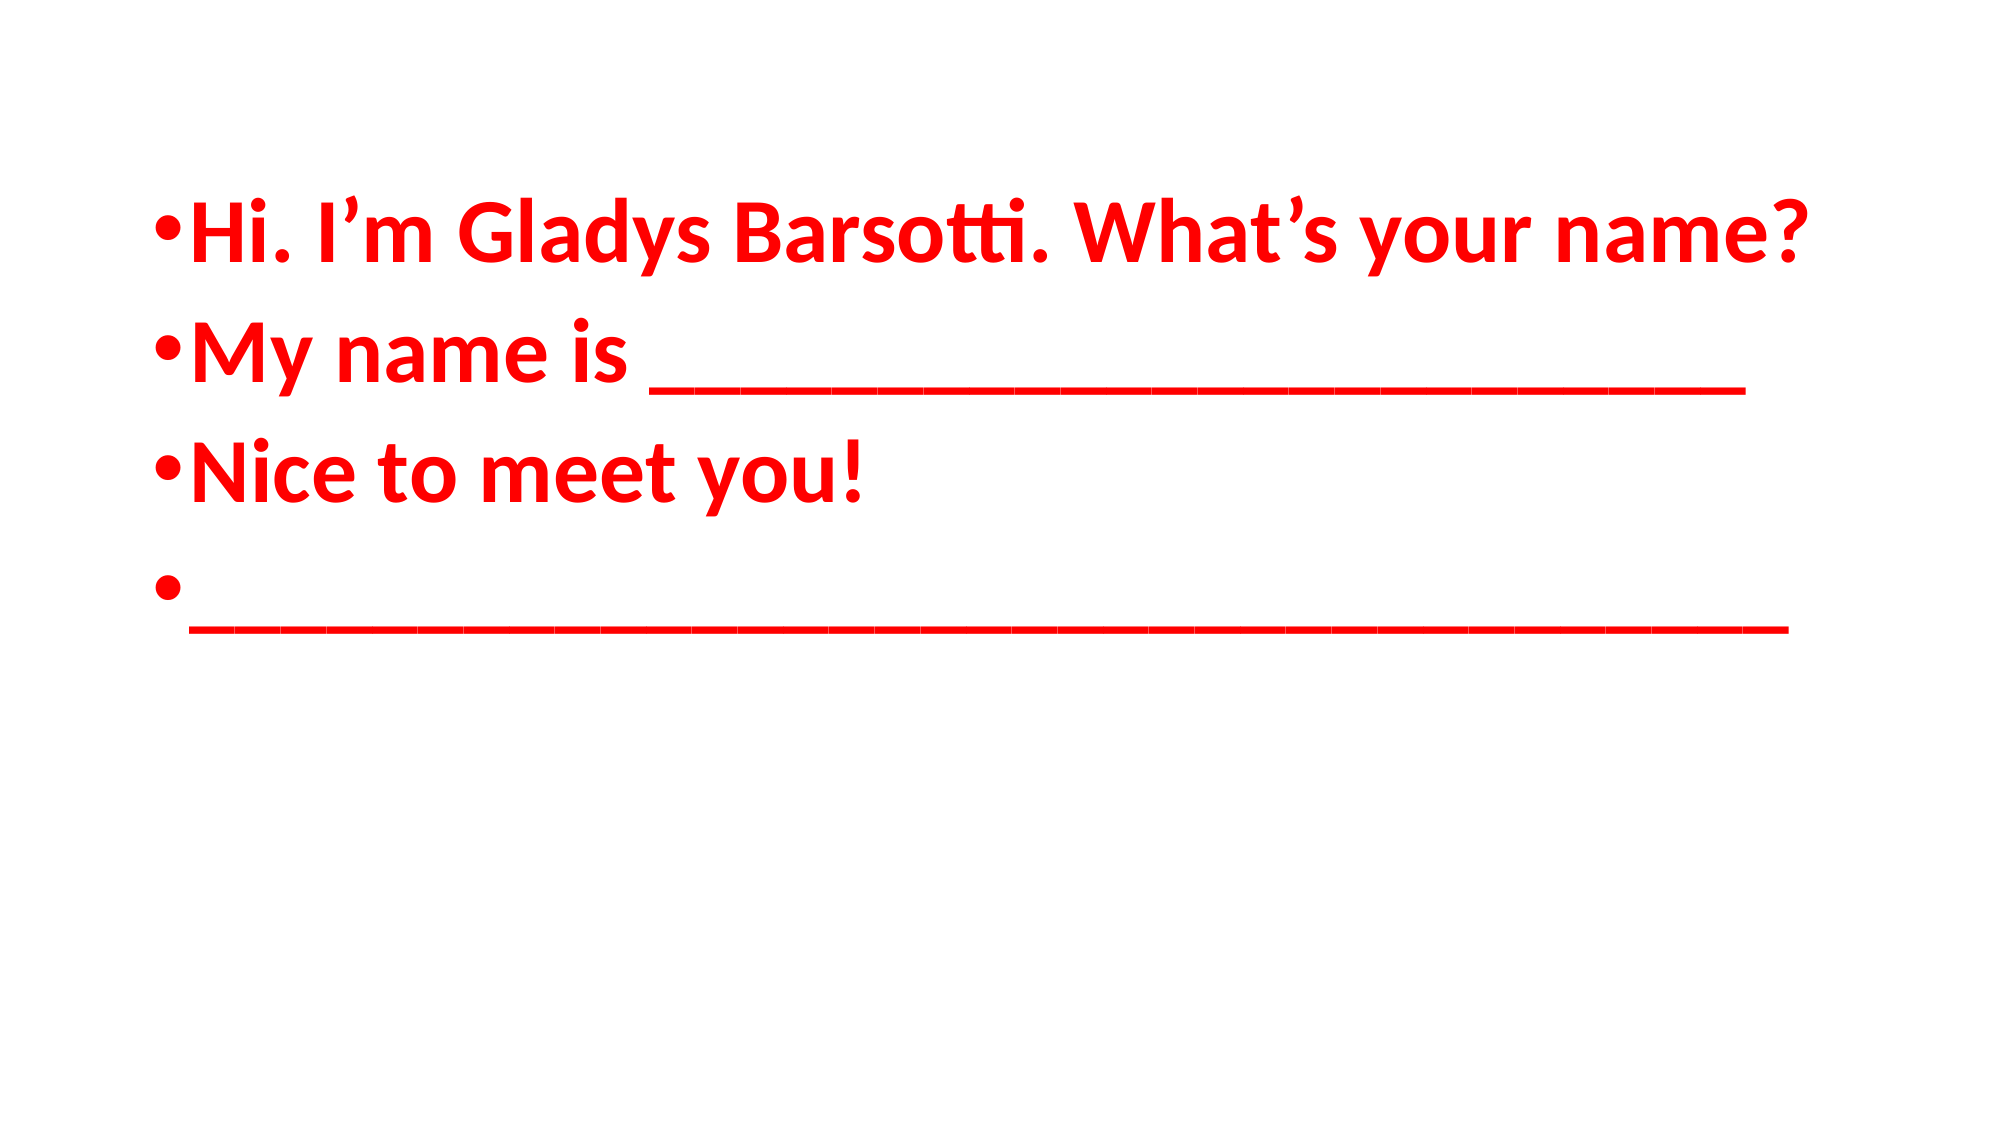

Hi. I’m Gladys Barsotti. What’s your name?
My name is ________________________
Nice to meet you!
___________________________________